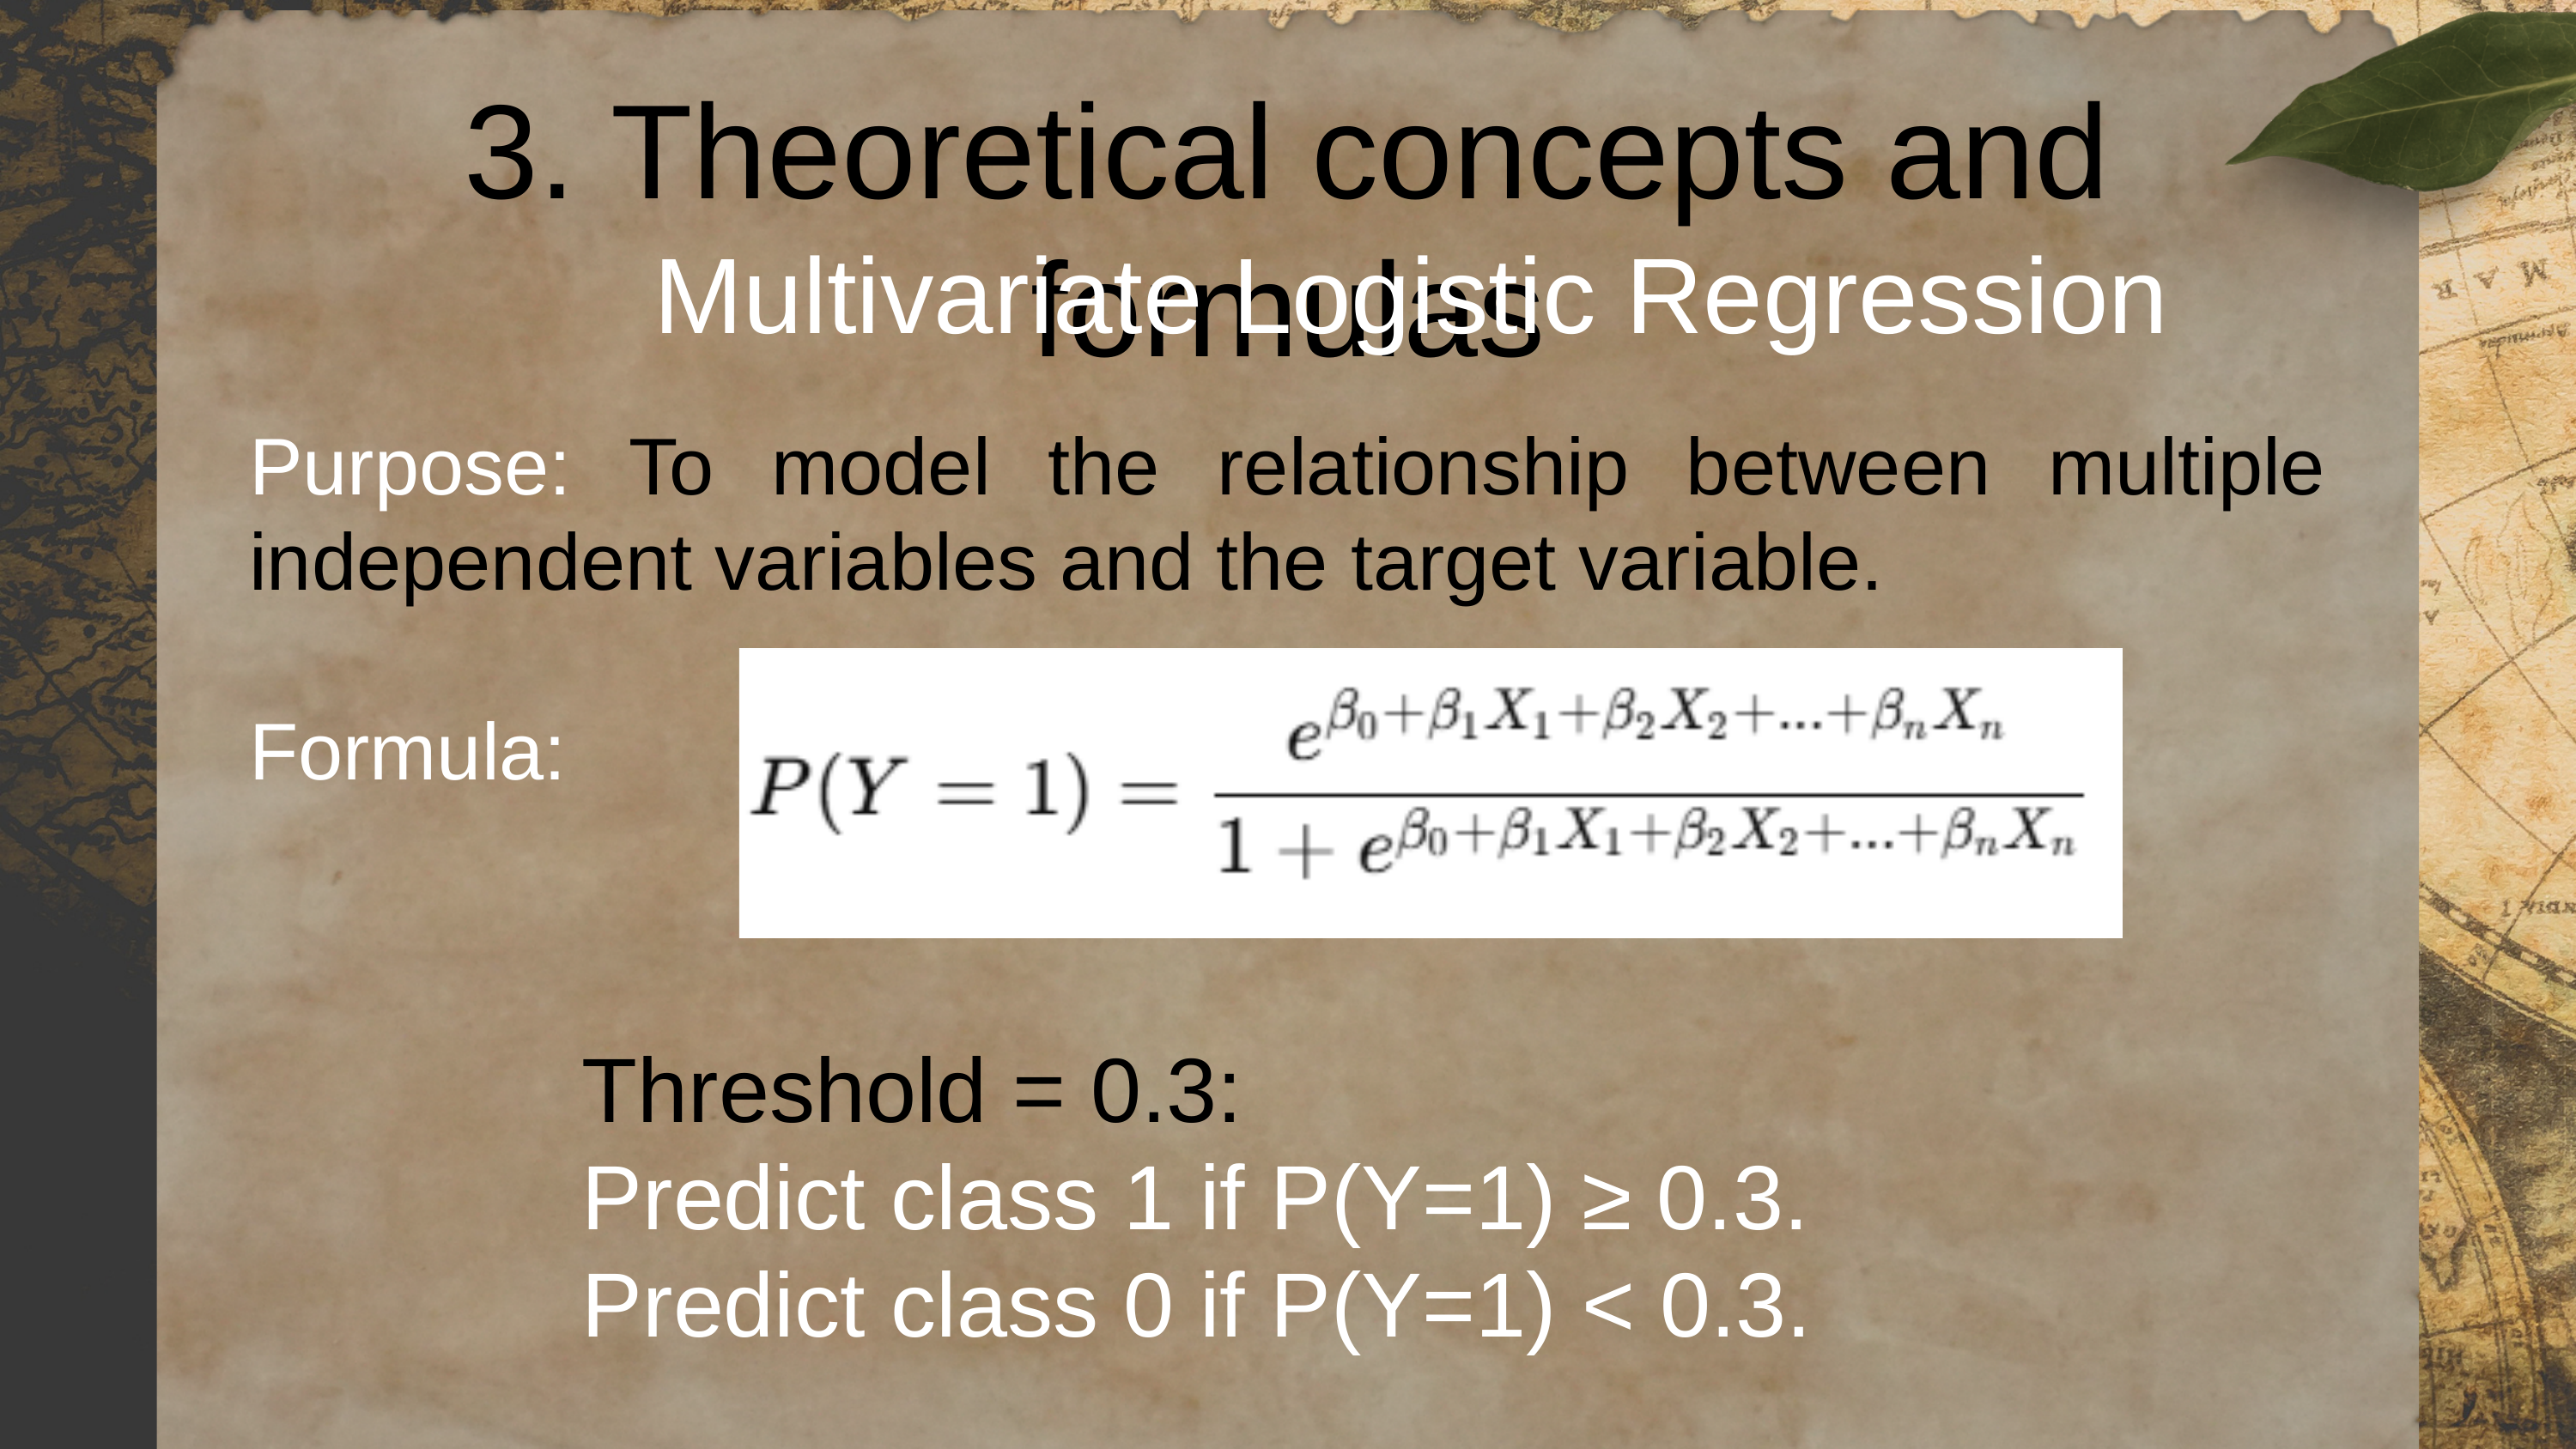

3. Theoretical concepts and formulas
Multivariate Logistic Regression

Purpose: To model the relationship between multiple independent variables and the target variable.

Formula:

Threshold = 0.3:
Predict class 1 if P(Y=1) ≥ 0.3.
Predict class 0 if P(Y=1) < 0.3.